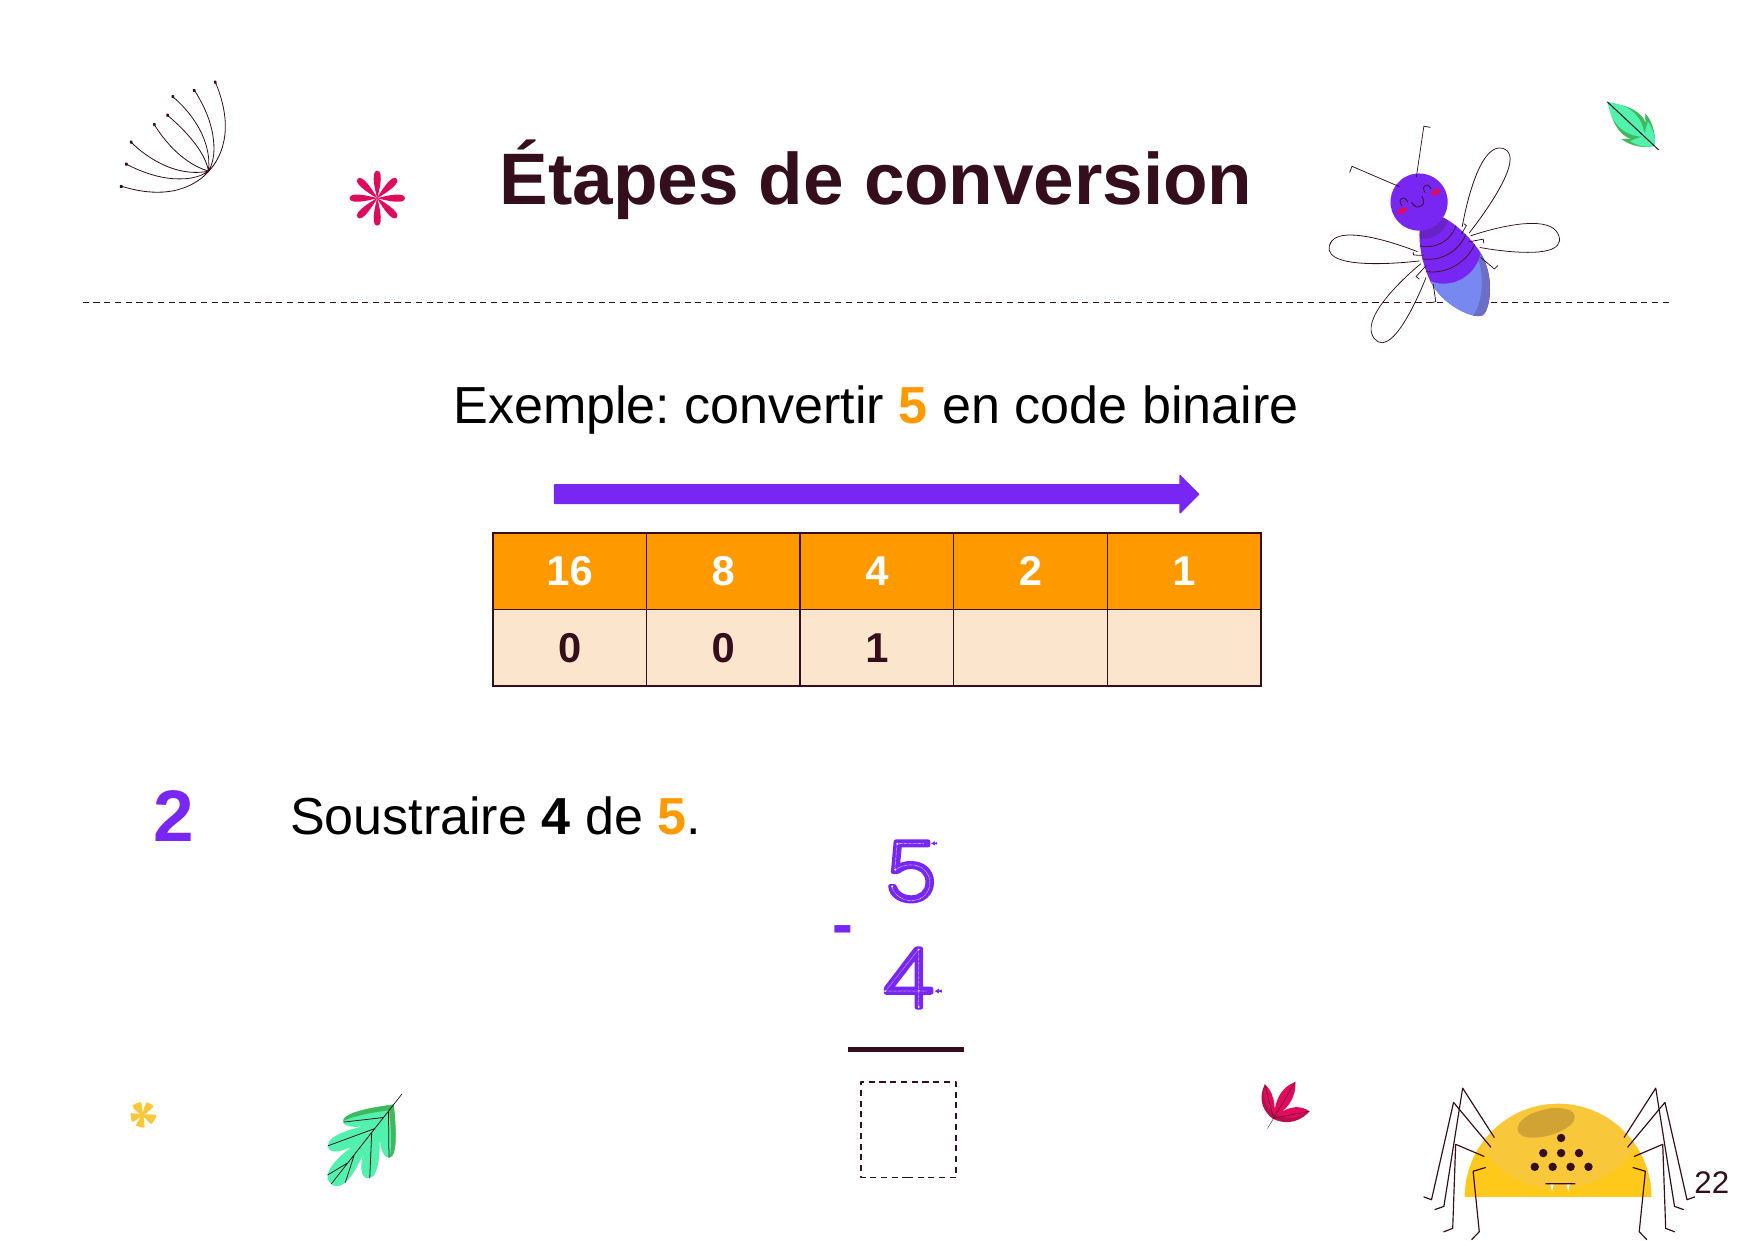

# Étapes de conversion

Exemple: convertir 5 en code binaire

| 16 | 8 | 4 | 2 | 1 |
| --- | --- | --- | --- | --- |
| 0 | 0 | 1 |  |  |
2
Soustraire 4 de 5.

-

22